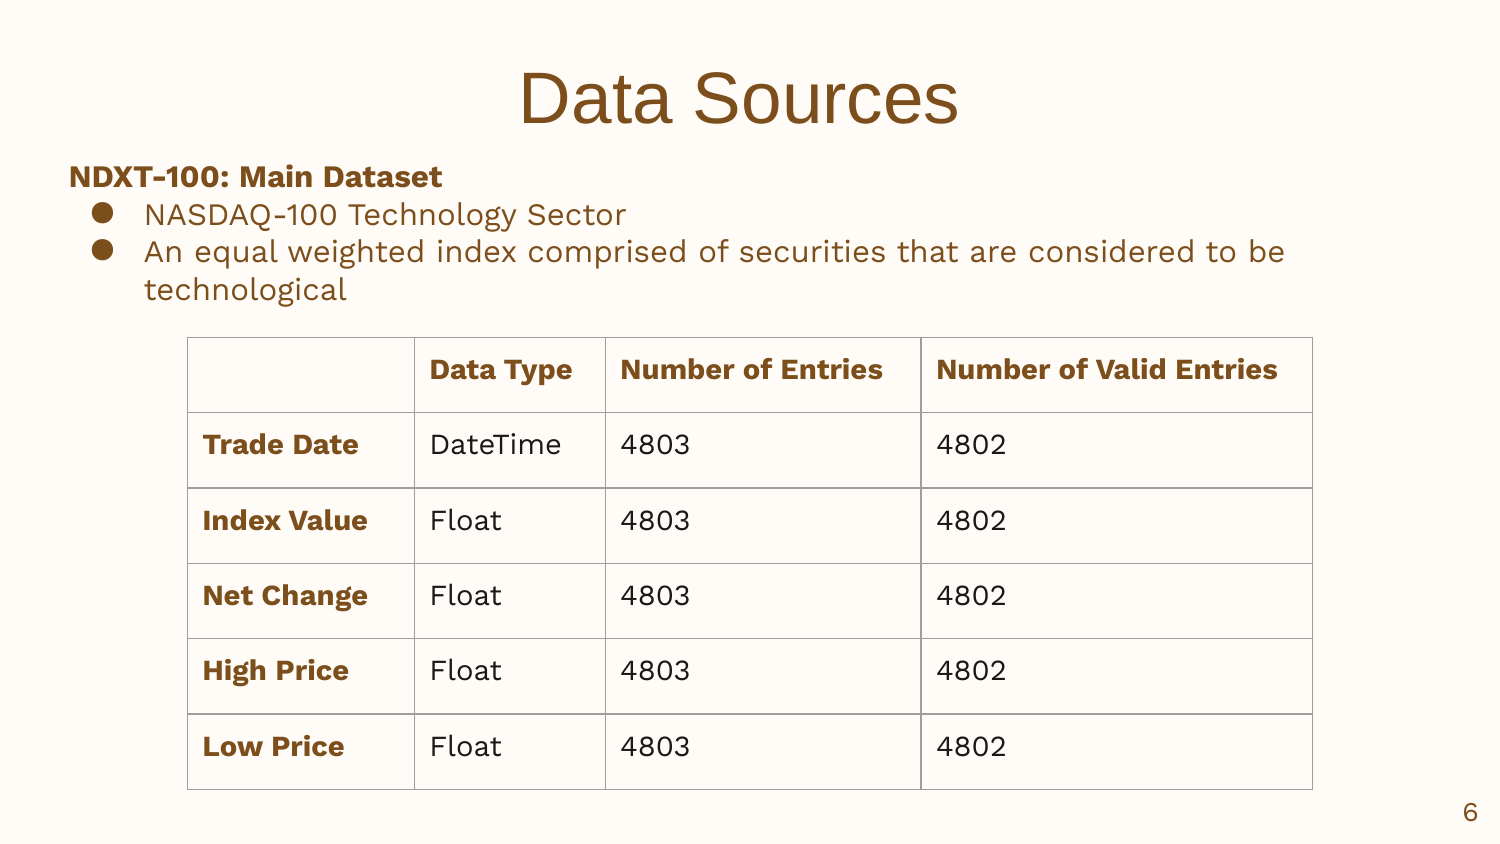

# Data Sources
NDXT-100: Main Dataset
NASDAQ-100 Technology Sector
An equal weighted index comprised of securities that are considered to be technological

|  | Data Type | Number of Entries | Number of Valid Entries |
| --- | --- | --- | --- |
| Trade Date | DateTime | 4803 | 4802 |
| Index Value | Float | 4803 | 4802 |
| Net Change | Float | 4803 | 4802 |
| High Price | Float | 4803 | 4802 |
| Low Price | Float | 4803 | 4802 |
6